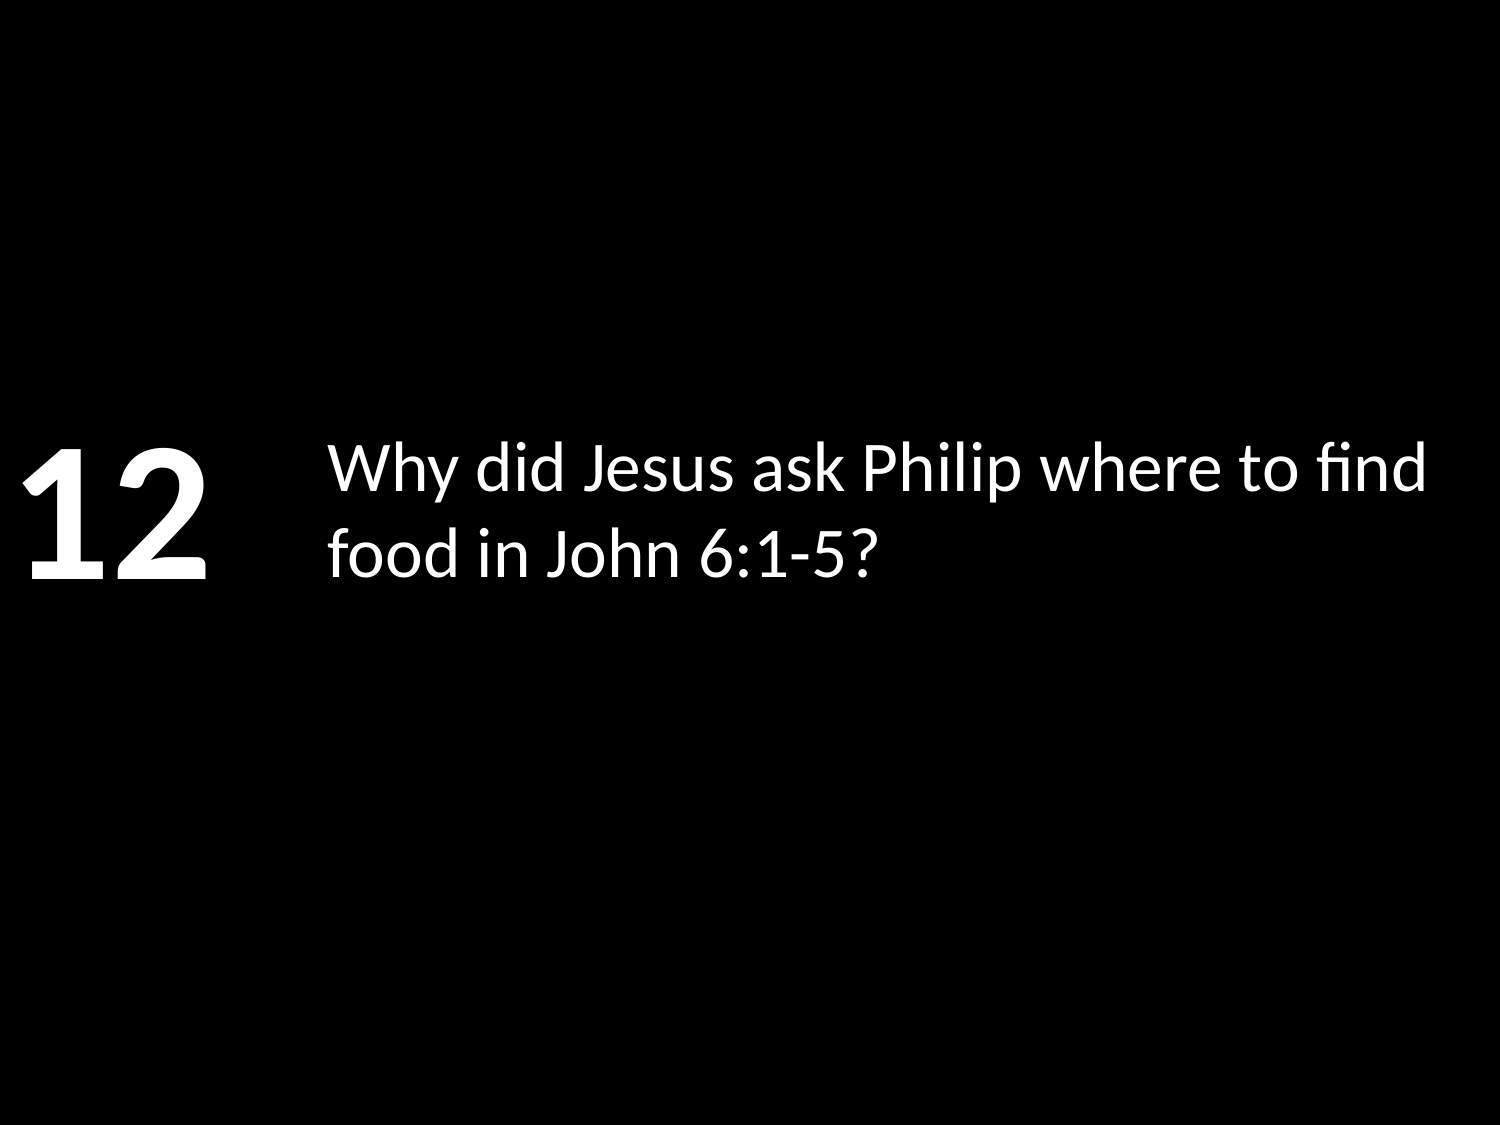

12
# Why did Jesus ask Philip where to find food in John 6:1-5?